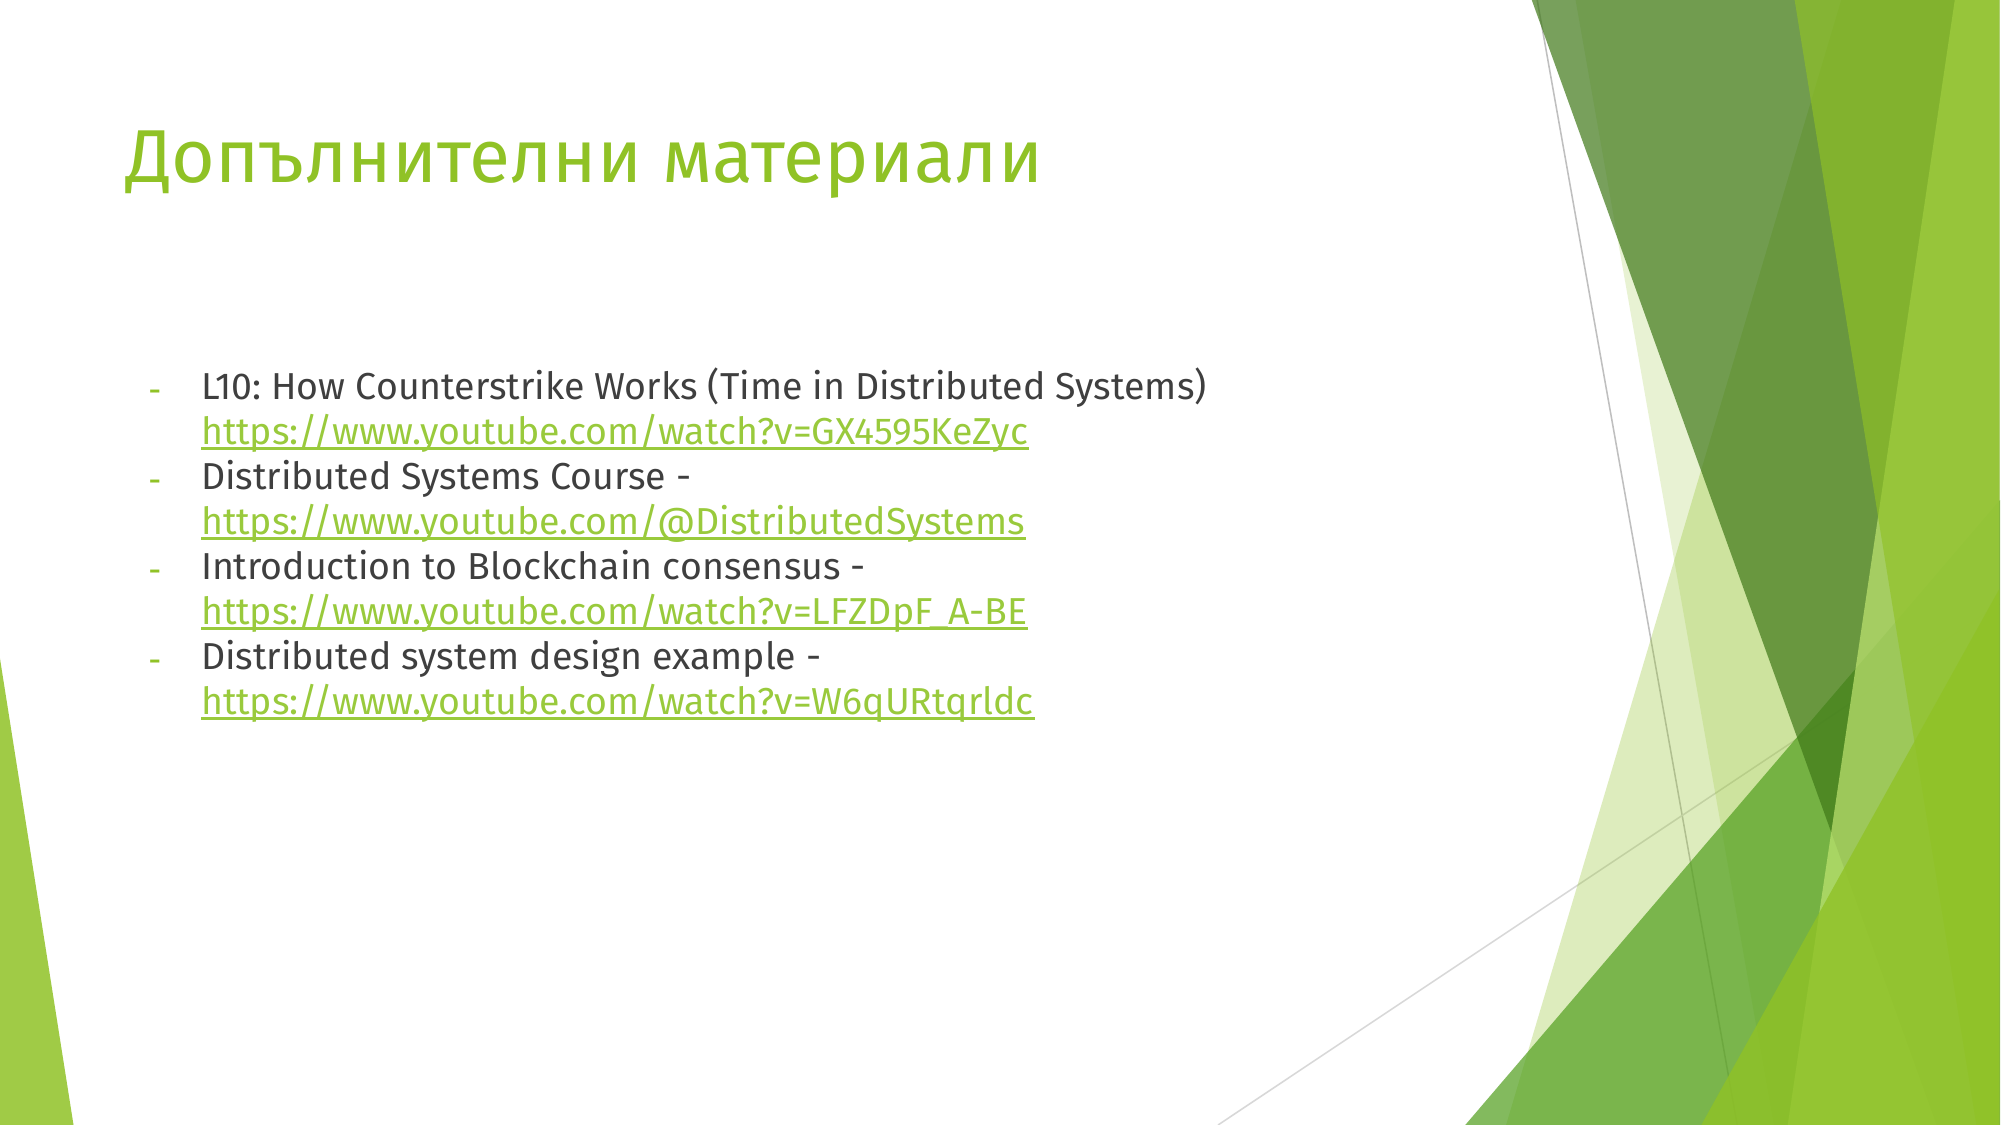

# Допълнителни материали
L10: How Counterstrike Works (Time in Distributed Systems)
https://www.youtube.com/watch?v=GX4595KeZyc
Distributed Systems Course - https://www.youtube.com/@DistributedSystems
Introduction to Blockchain consensus - https://www.youtube.com/watch?v=LFZDpF_A-BE
Distributed system design example - https://www.youtube.com/watch?v=W6qURtqrldc